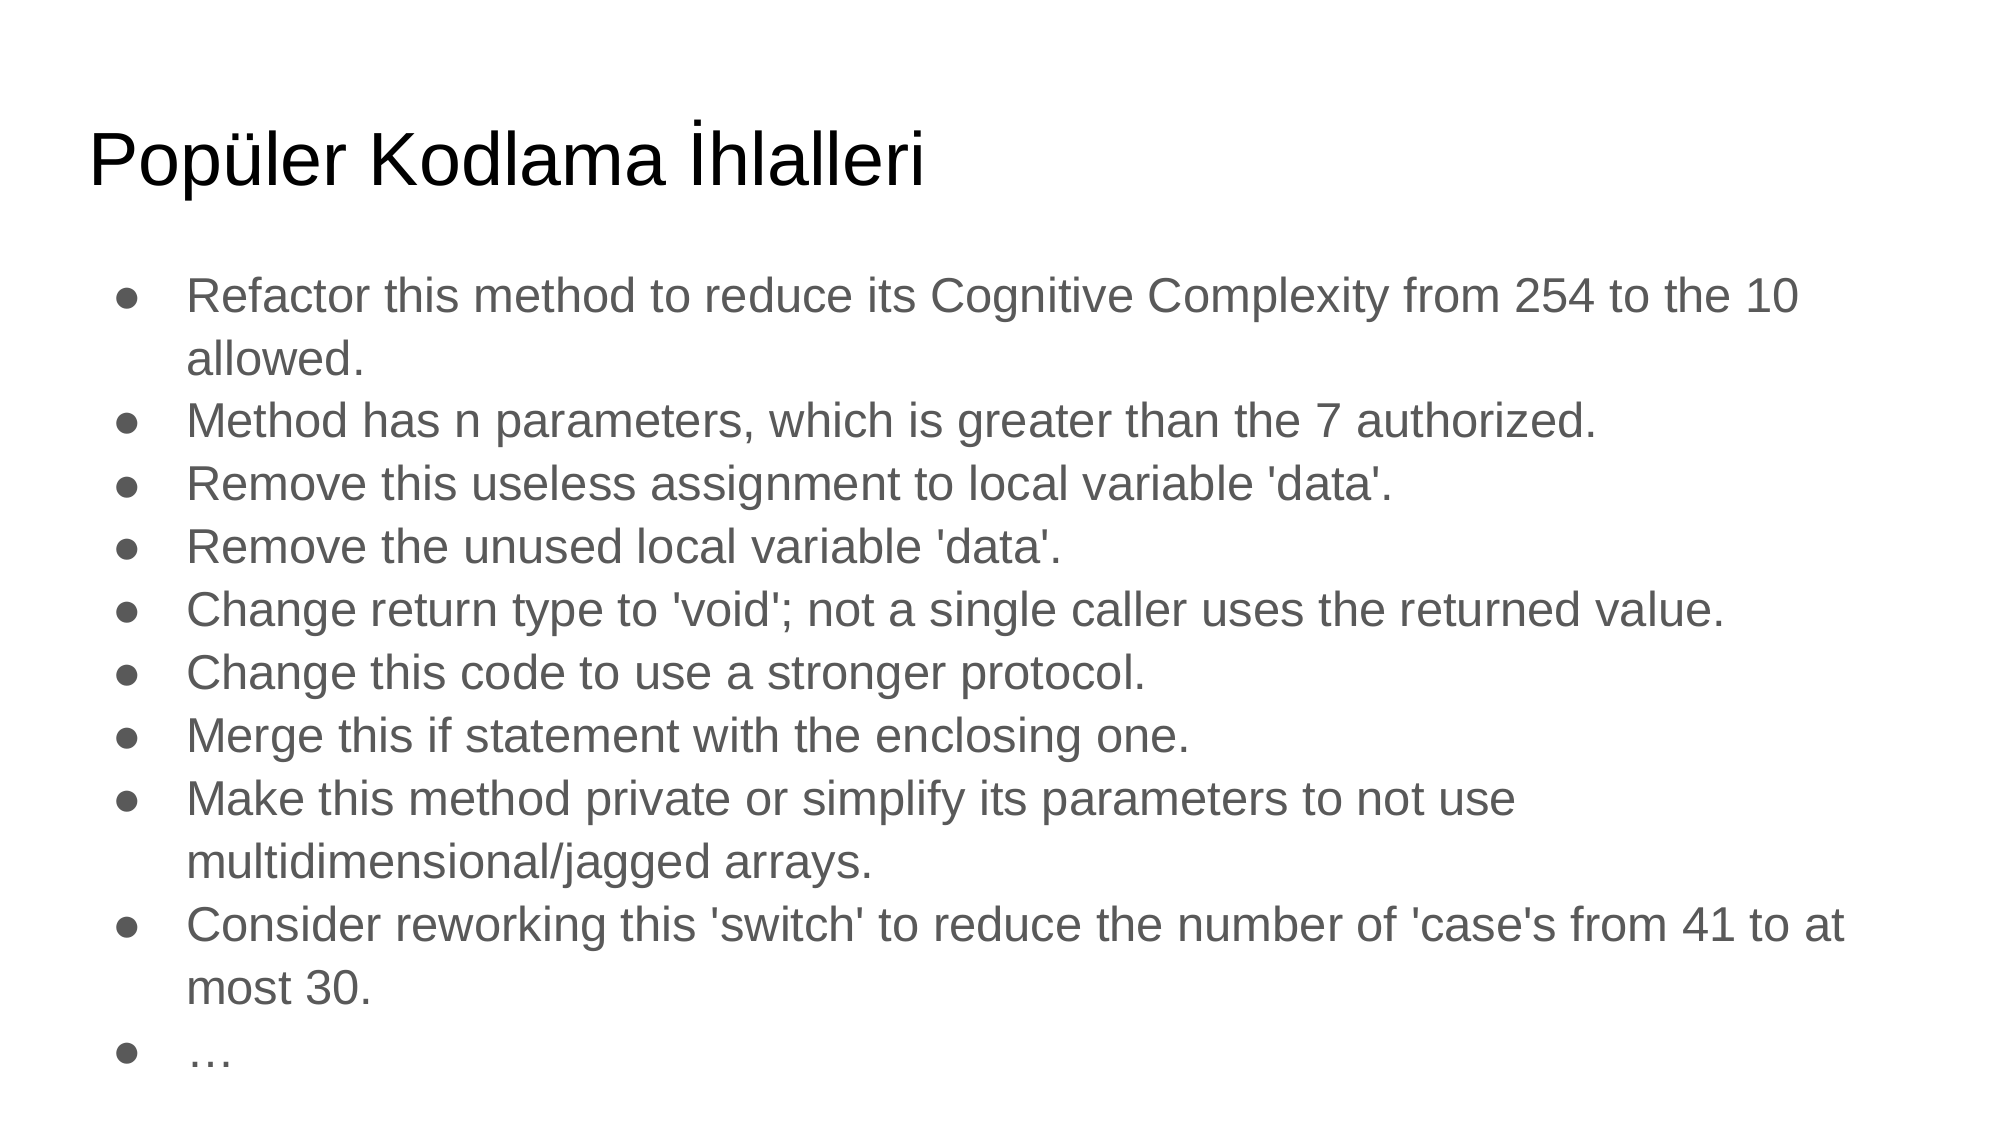

# Popüler Kodlama İhlalleri
Refactor this method to reduce its Cognitive Complexity from 254 to the 10 allowed.
Method has n parameters, which is greater than the 7 authorized.
Remove this useless assignment to local variable 'data'.
Remove the unused local variable 'data'.
Change return type to 'void'; not a single caller uses the returned value.
Change this code to use a stronger protocol.
Merge this if statement with the enclosing one.
Make this method private or simplify its parameters to not use multidimensional/jagged arrays.
Consider reworking this 'switch' to reduce the number of 'case's from 41 to at most 30.
…